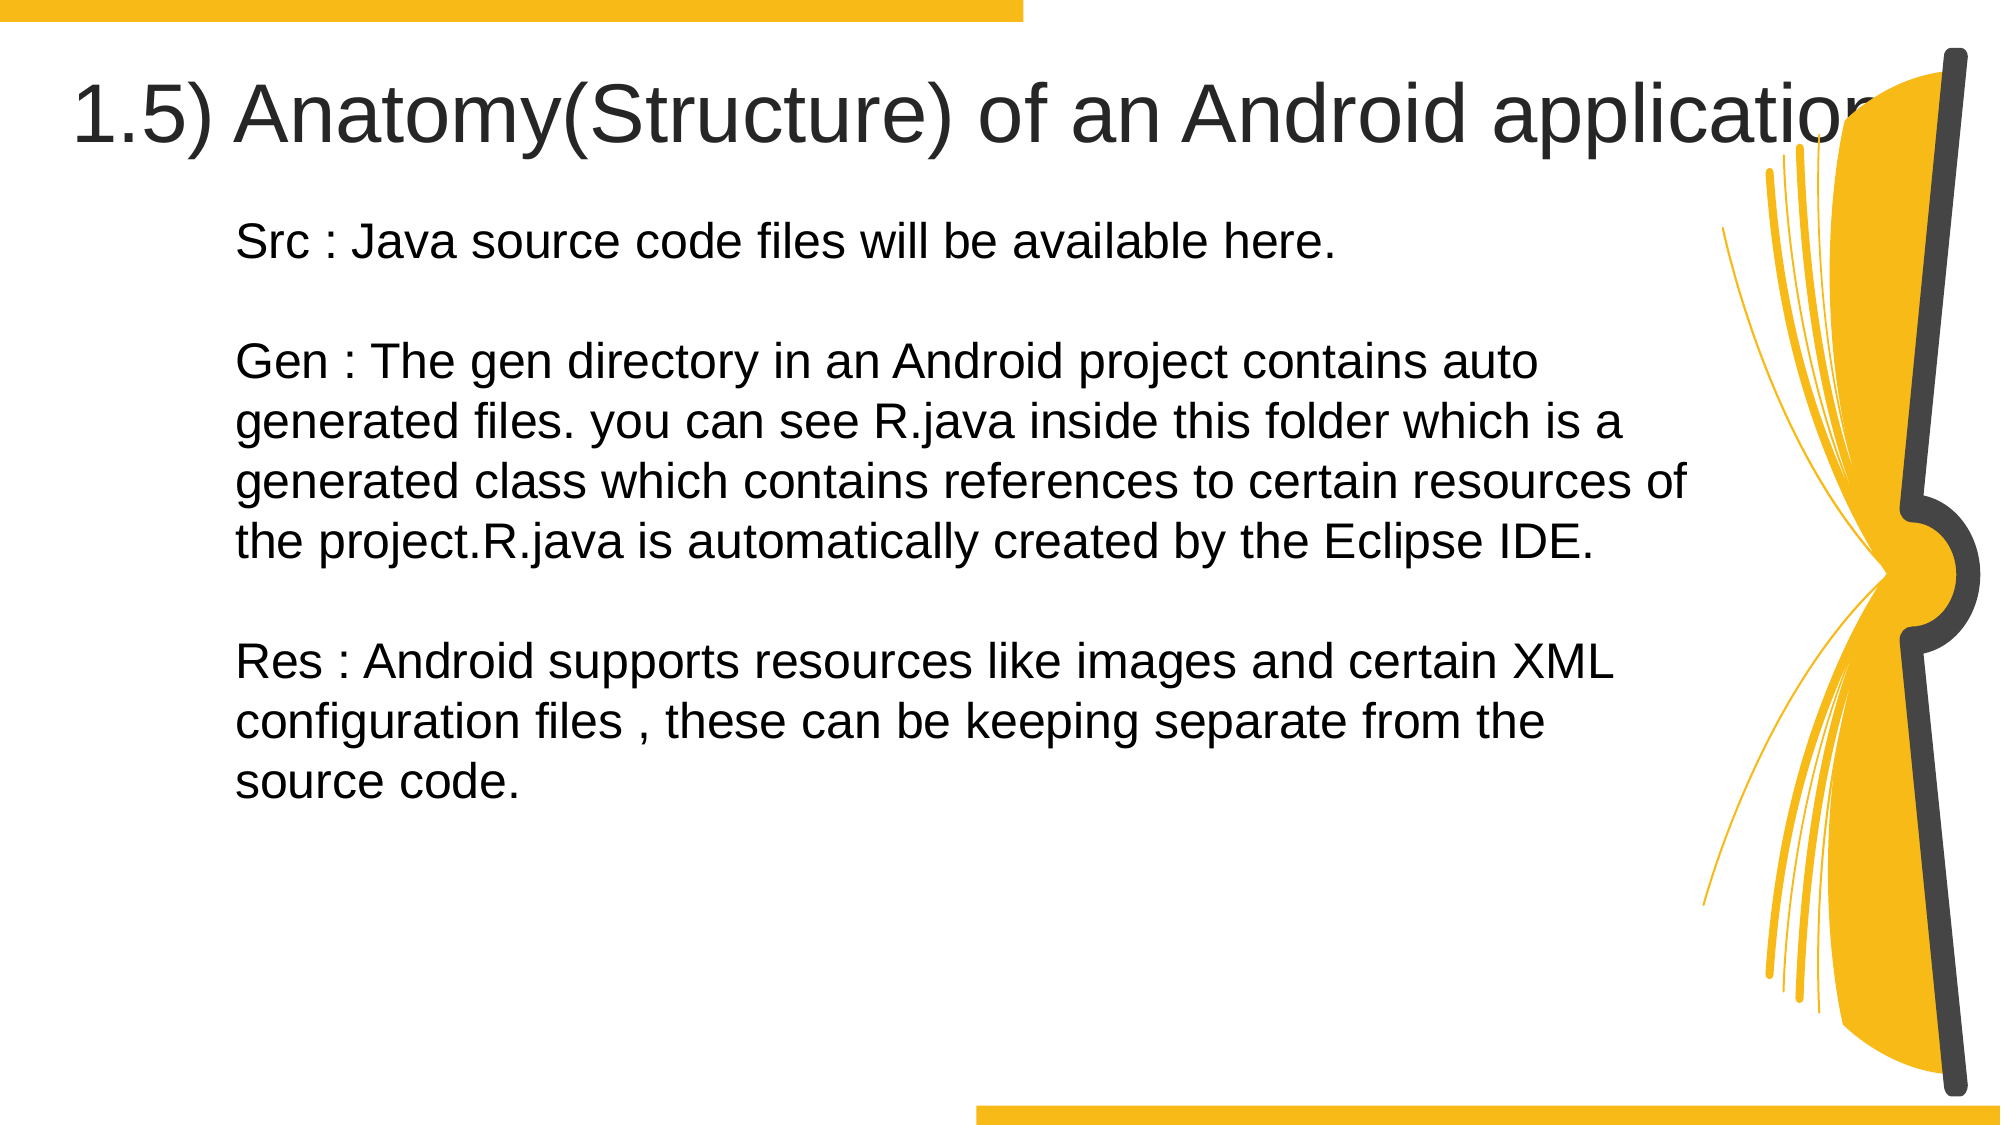

1.5) Anatomy(Structure) of an Android applications
Src : Java source code files will be available here.

Gen : The gen directory in an Android project contains auto generated files. you can see R.java inside this folder which is a generated class which contains references to certain resources of the project.R.java is automatically created by the Eclipse IDE.

Res : Android supports resources like images and certain XML configuration files , these can be keeping separate from the source code.